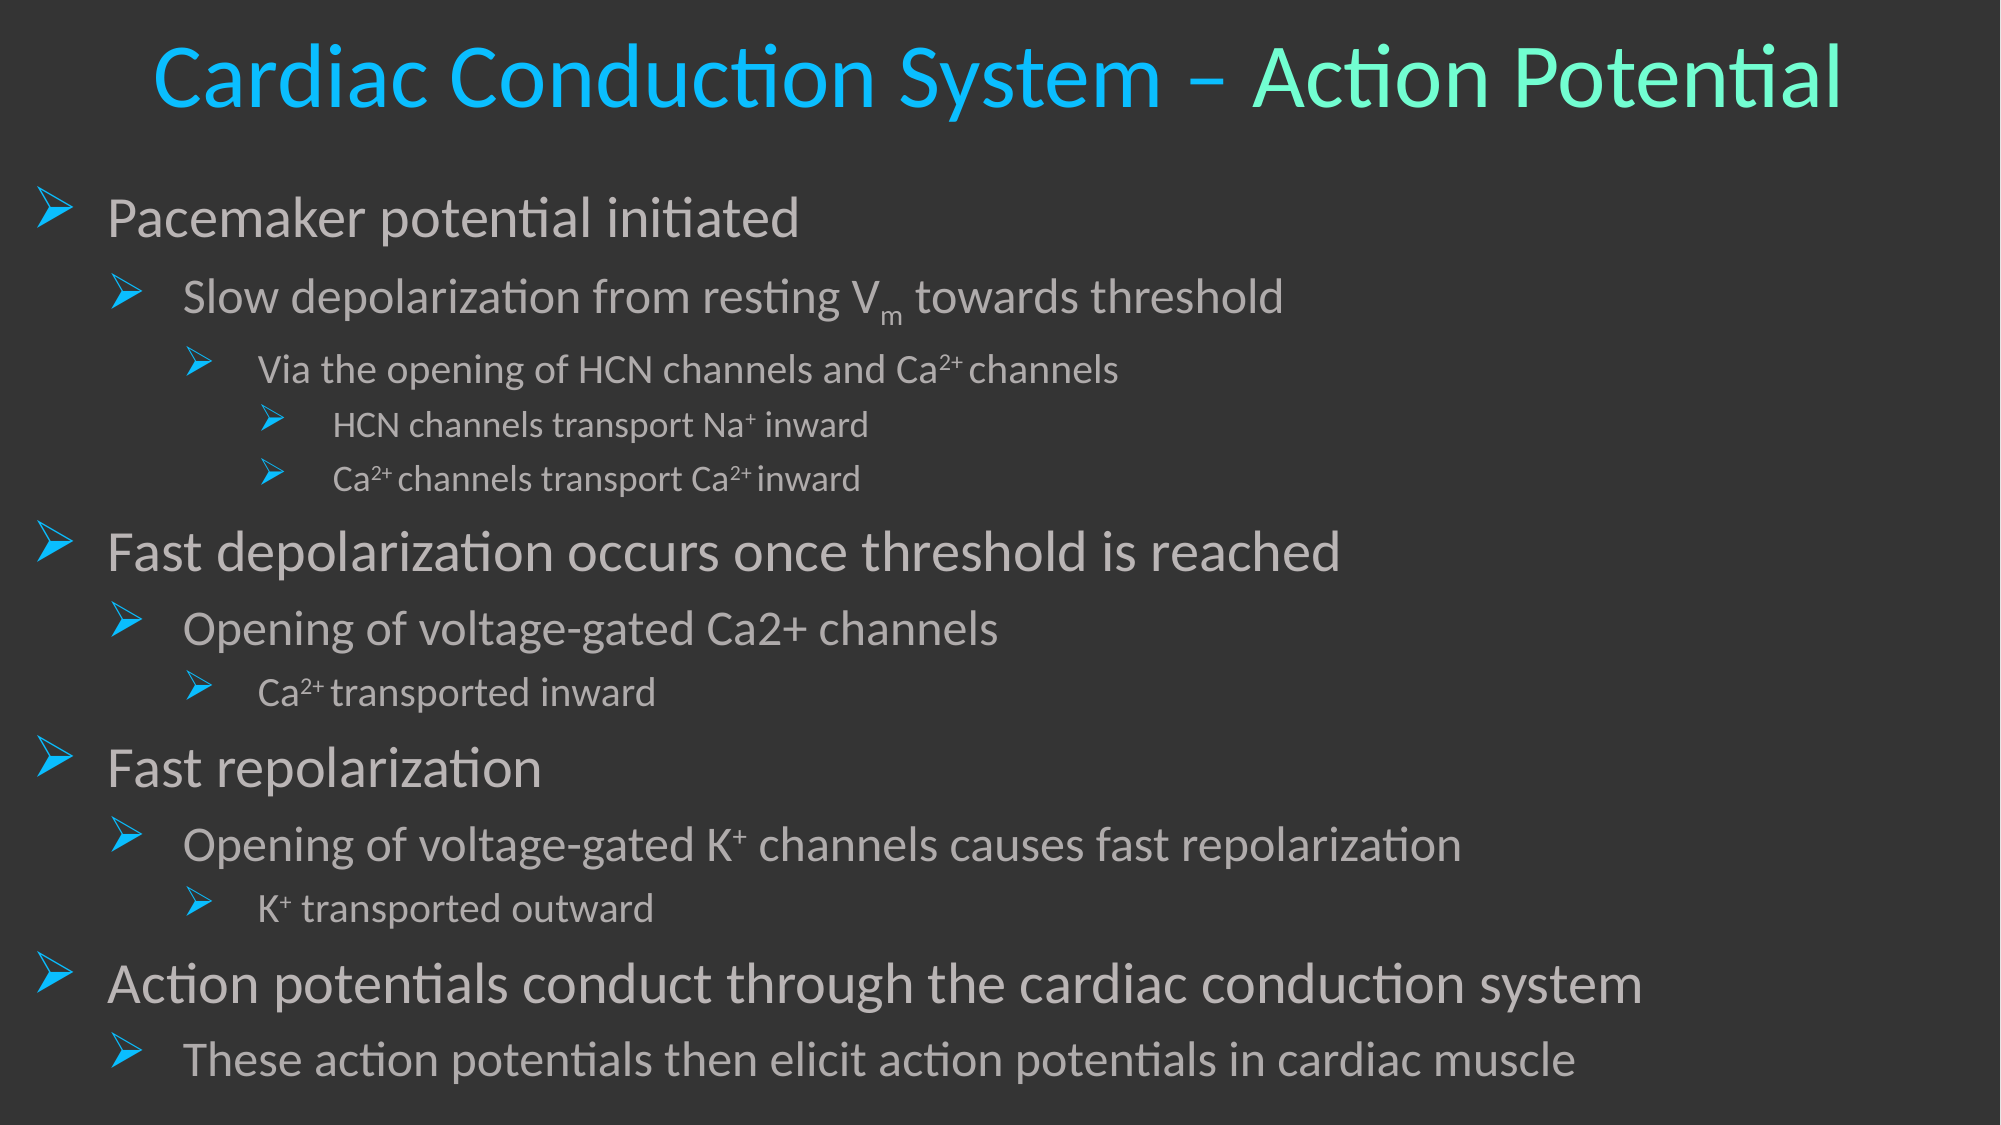

# Cardiac Conduction System – Action Potential
Pacemaker potential initiated
Slow depolarization from resting Vm towards threshold
Via the opening of HCN channels and Ca2+ channels
HCN channels transport Na+ inward
Ca2+ channels transport Ca2+ inward
Fast depolarization occurs once threshold is reached
Opening of voltage-gated Ca2+ channels
Ca2+ transported inward
Fast repolarization
Opening of voltage-gated K+ channels causes fast repolarization
K+ transported outward
Action potentials conduct through the cardiac conduction system
These action potentials then elicit action potentials in cardiac muscle